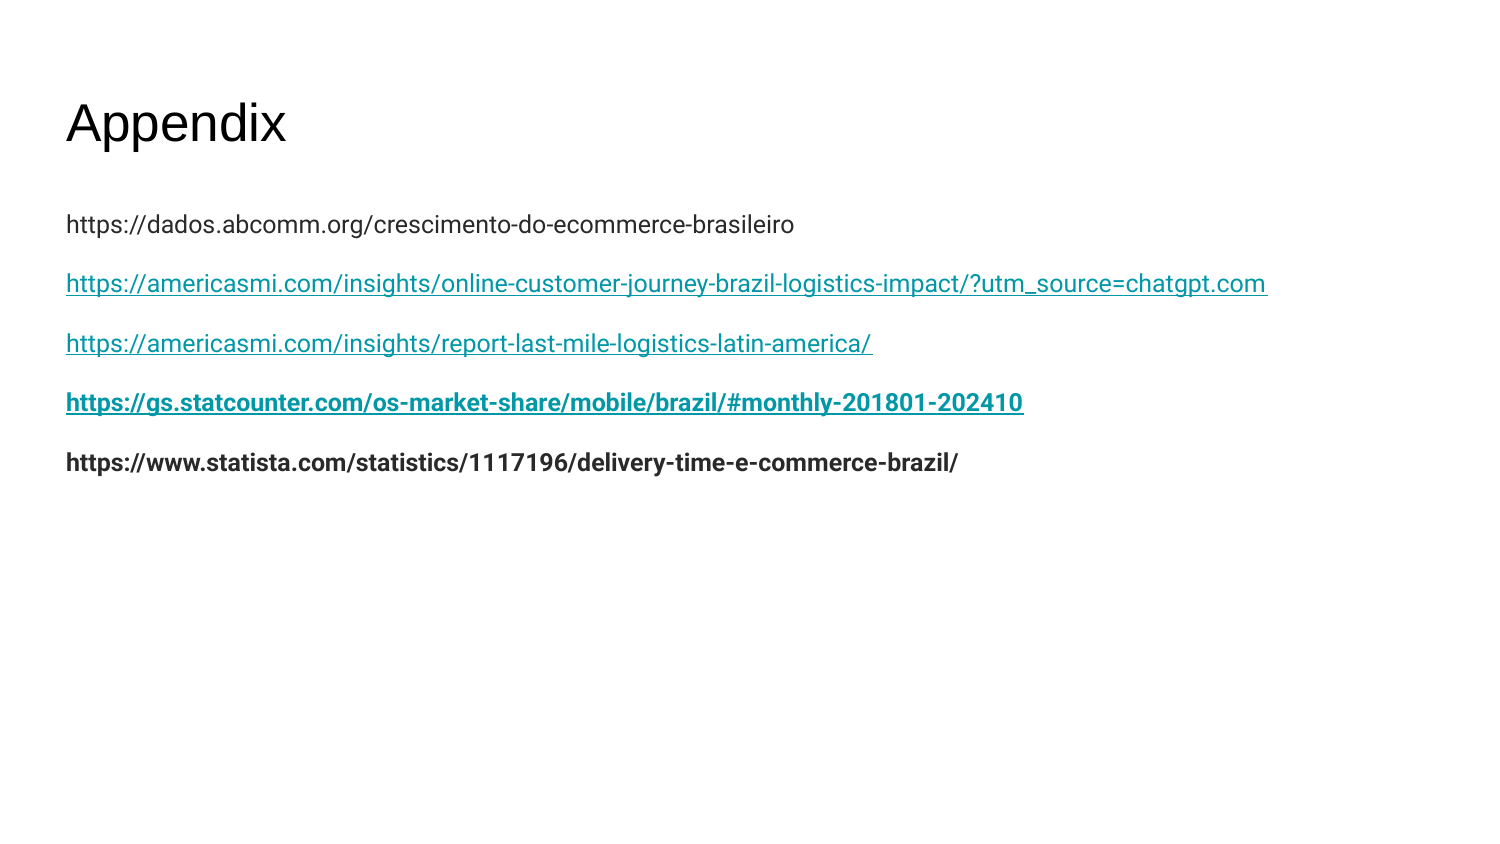

# Appendix
https://dados.abcomm.org/crescimento-do-ecommerce-brasileiro
https://americasmi.com/insights/online-customer-journey-brazil-logistics-impact/?utm_source=chatgpt.com
https://americasmi.com/insights/report-last-mile-logistics-latin-america/
https://gs.statcounter.com/os-market-share/mobile/brazil/#monthly-201801-202410
https://www.statista.com/statistics/1117196/delivery-time-e-commerce-brazil/